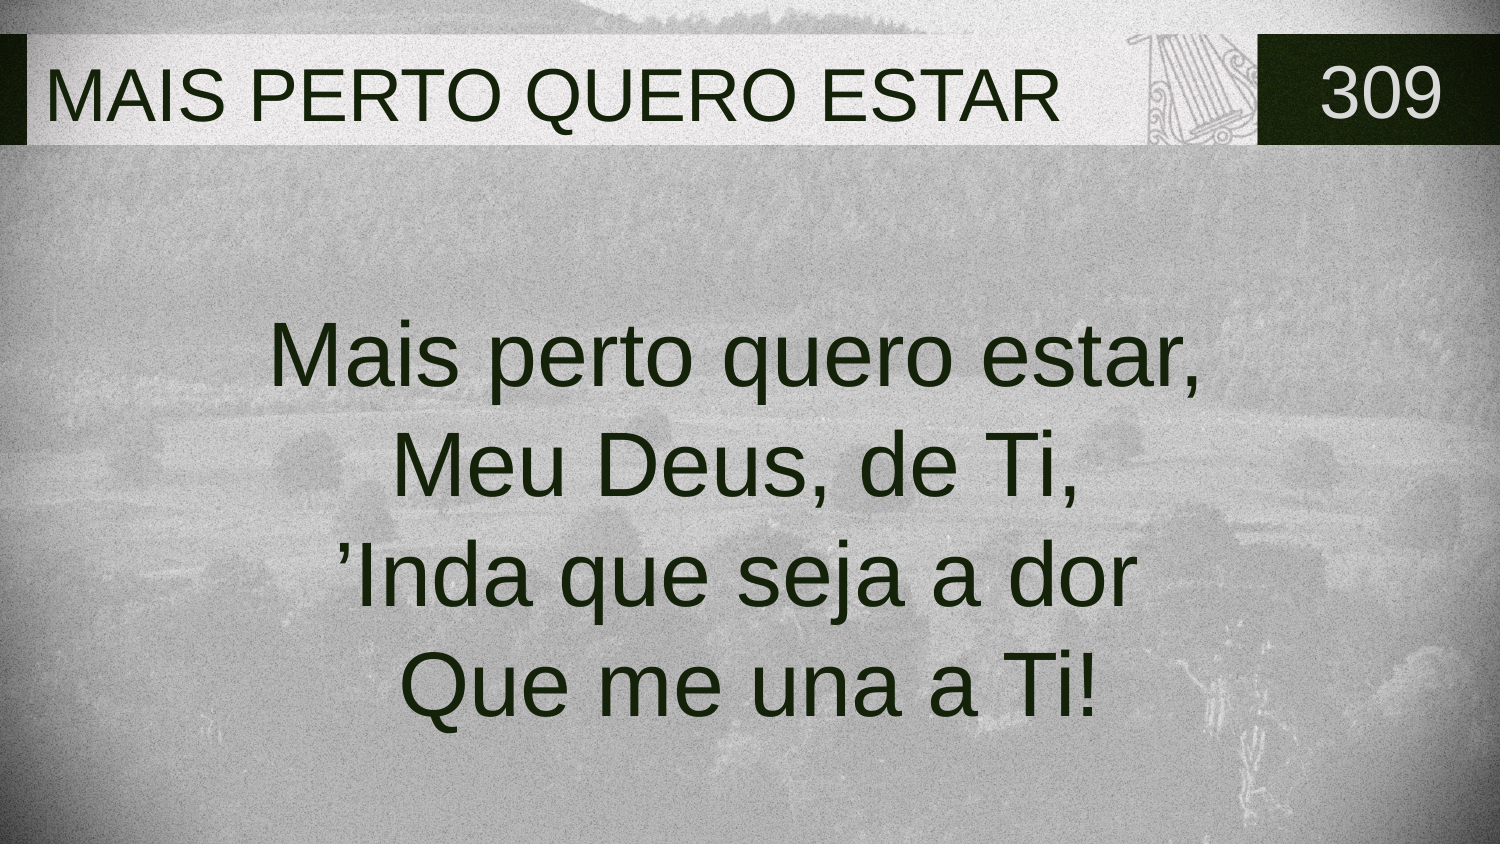

# MAIS PERTO QUERO ESTAR
309
Mais perto quero estar,
Meu Deus, de Ti,
’Inda que seja a dor
Que me una a Ti!